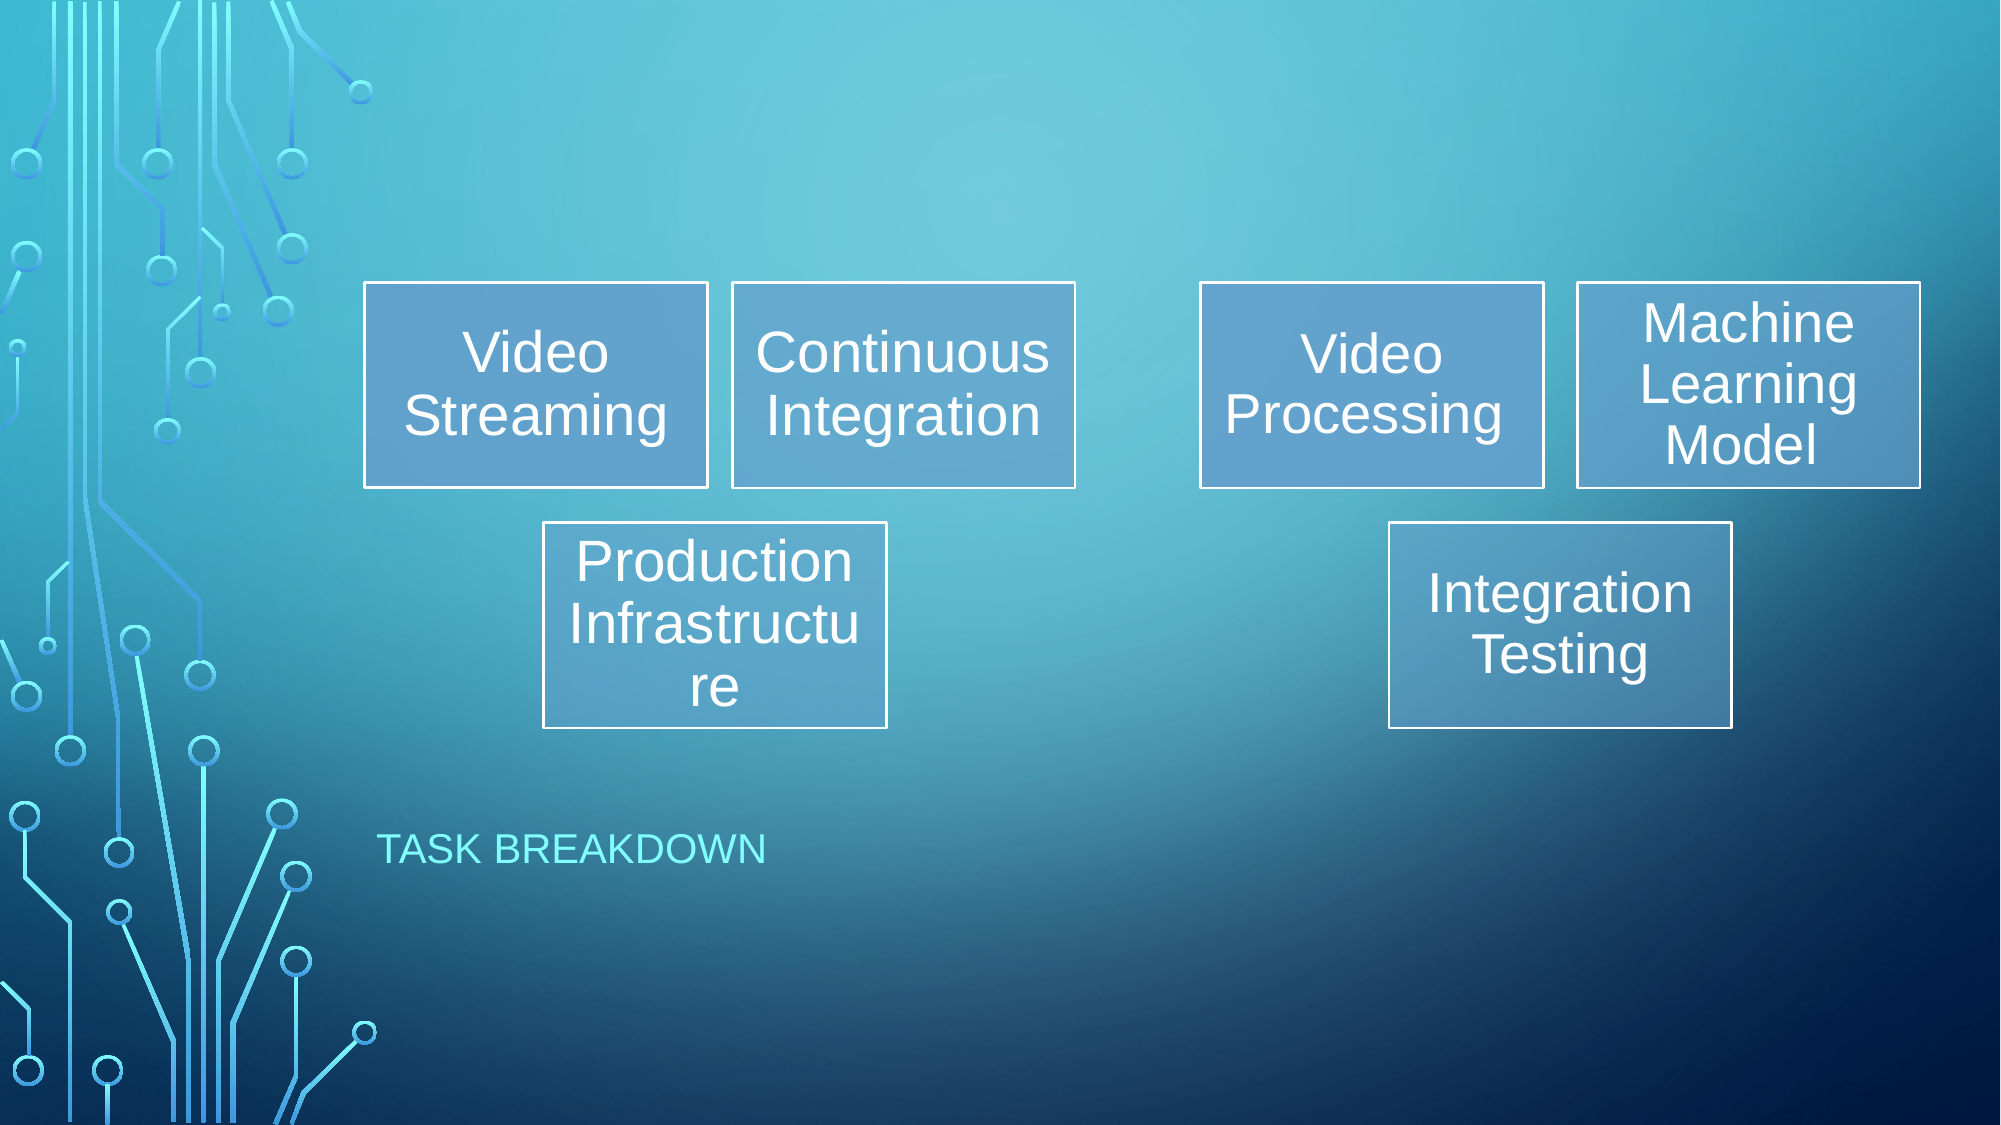

Video Streaming
Continuous Integration
Production Infrastructure
Video Processing
Machine Learning Model
Integration Testing
TASK BREAKDOWN